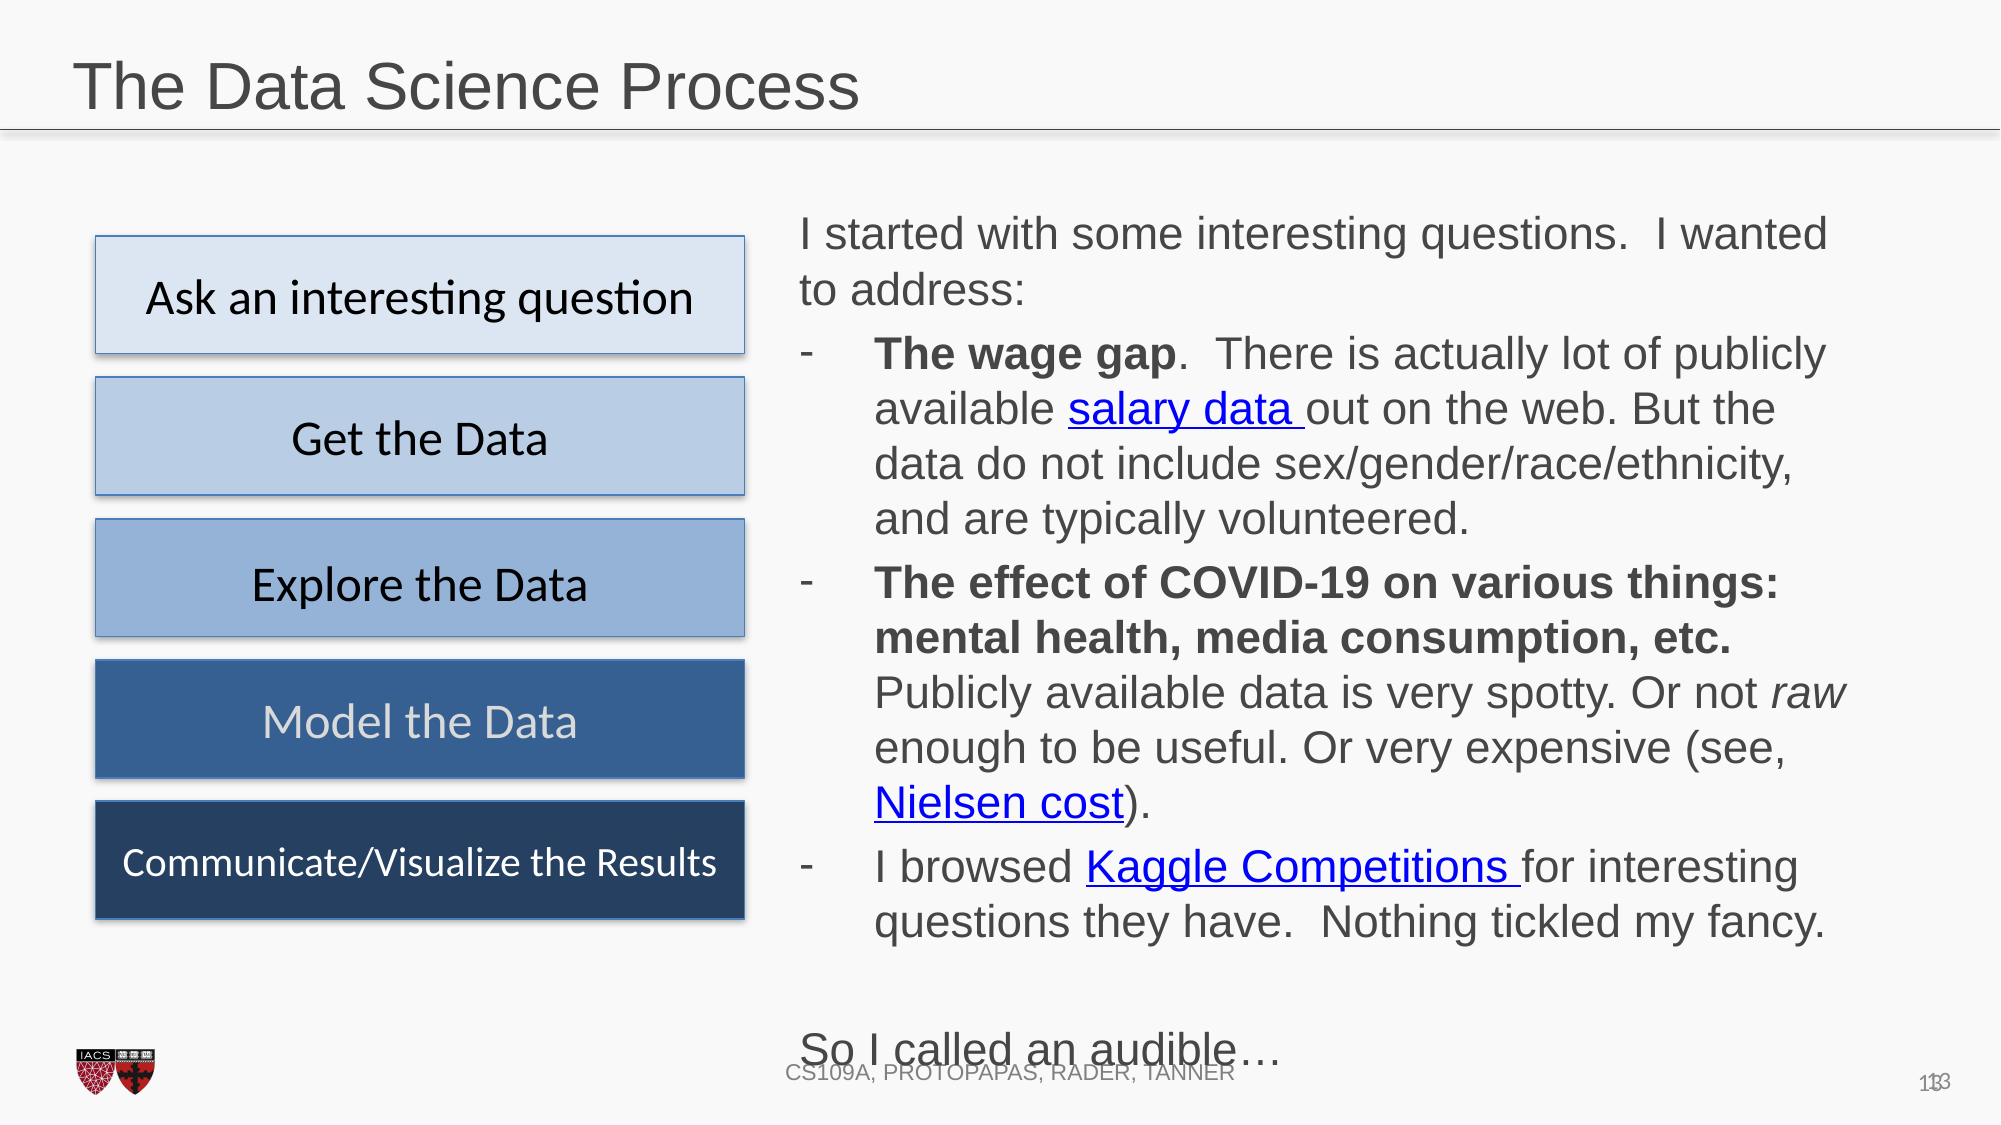

# The Data Science Process
I started with some interesting questions.  I wanted to address:
The wage gap.  There is actually lot of publicly available salary data out on the web. But the data do not include sex/gender/race/ethnicity, and are typically volunteered.
The effect of COVID-19 on various things: mental health, media consumption, etc.  Publicly available data is very spotty. Or not raw enough to be useful. Or very expensive (see, Nielsen cost).
I browsed Kaggle Competitions for interesting questions they have.  Nothing tickled my fancy.

So I called an audible…

Ask an interesting question

Get the Data

Explore the Data

Model the Data

Communicate/Visualize the Results
13